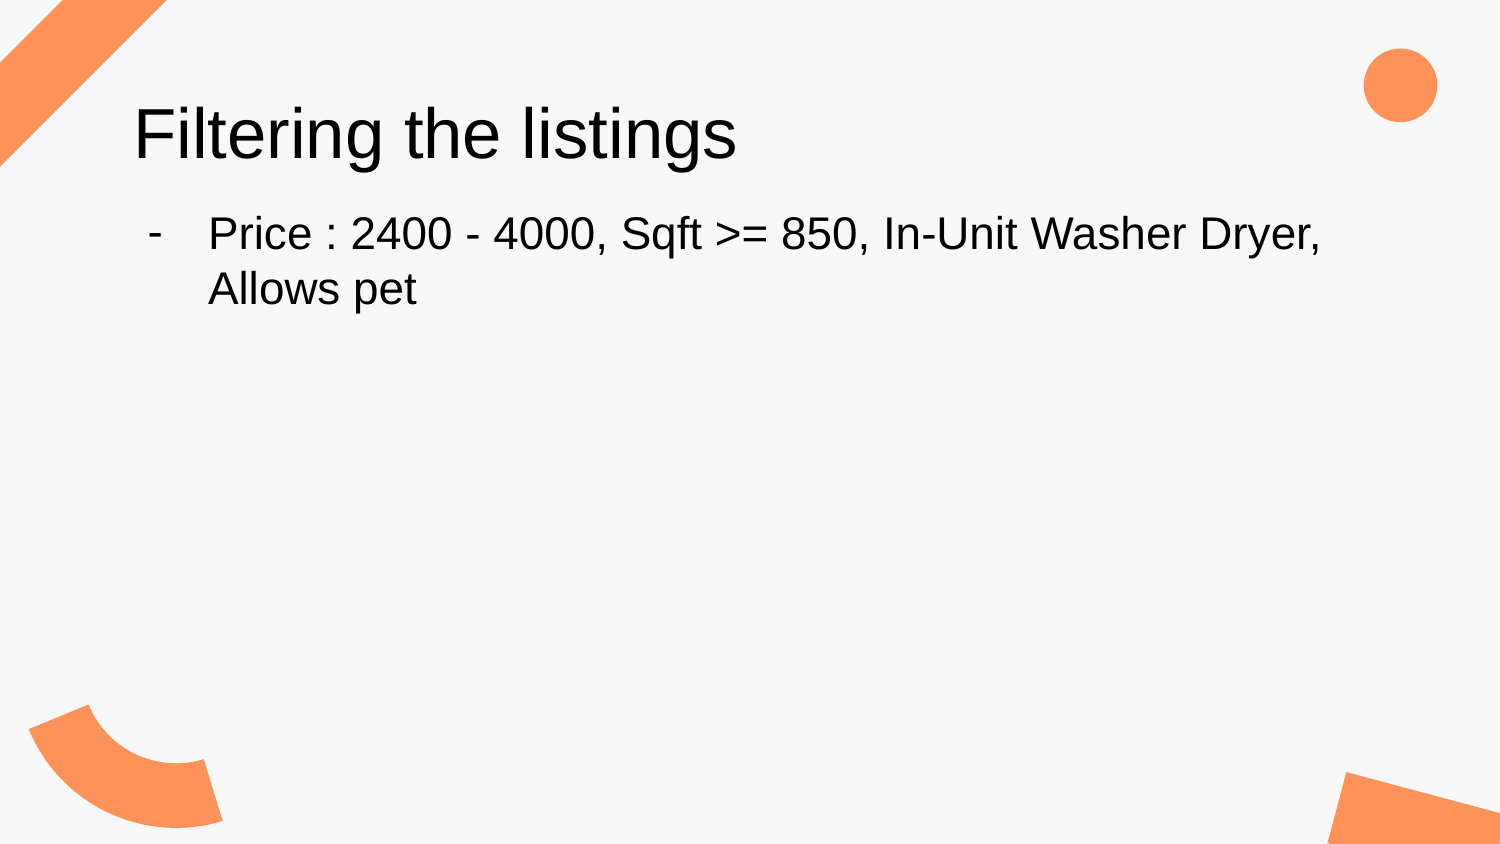

# Filtering the listings
Price : 2400 - 4000, Sqft >= 850, In-Unit Washer Dryer, Allows pet